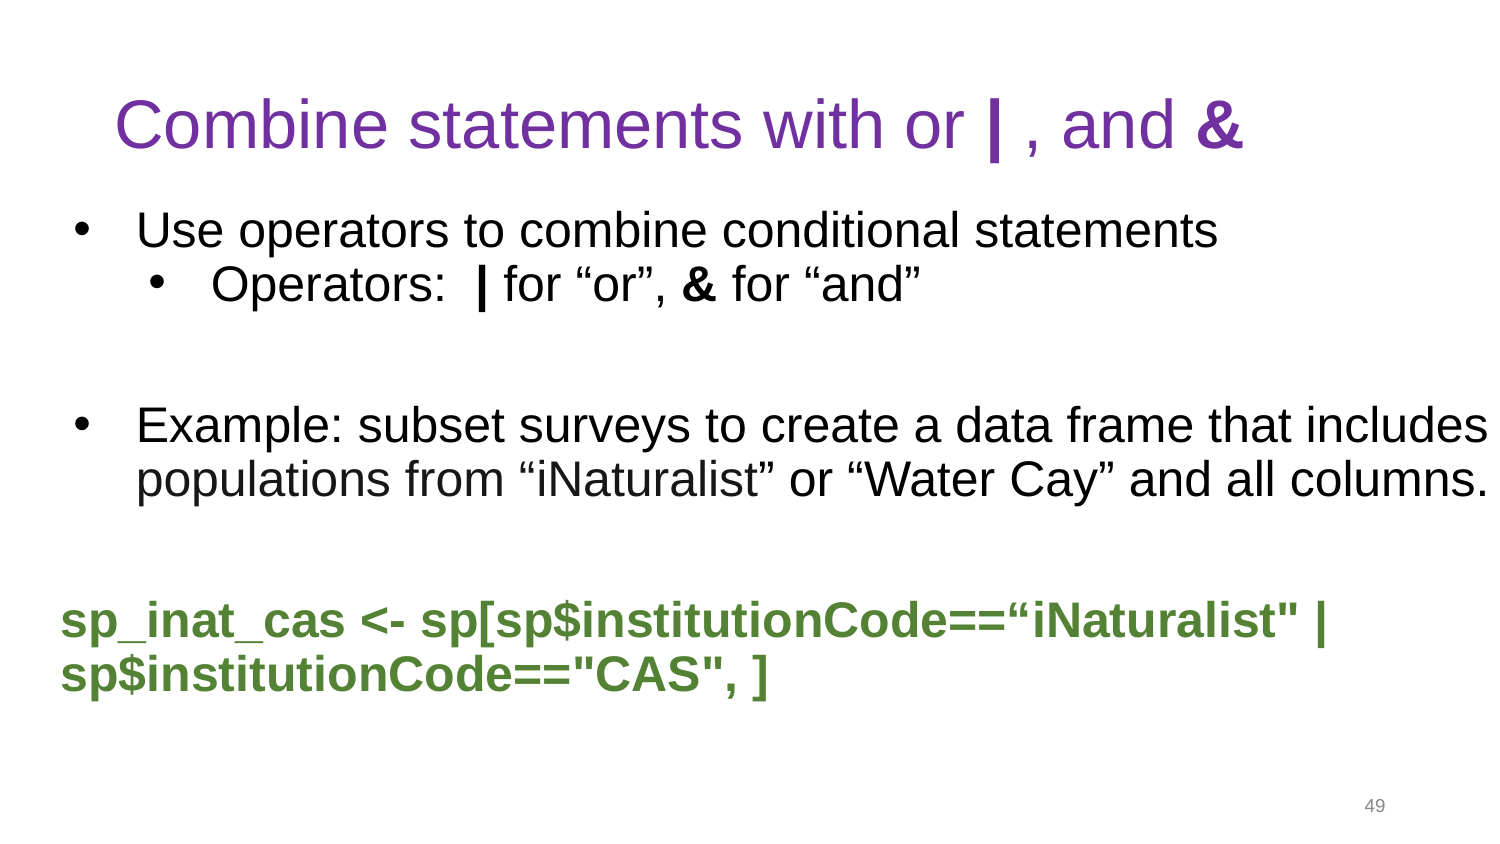

# Combine statements with or | , and &
Use operators to combine conditional statements
Operators:  | for “or”, & for “and”

Example: subset surveys to create a data frame that includes populations from “iNaturalist” or “Water Cay” and all columns.

sp_inat_cas <- sp[sp$institutionCode==“iNaturalist" | sp$institutionCode=="CAS", ]
49